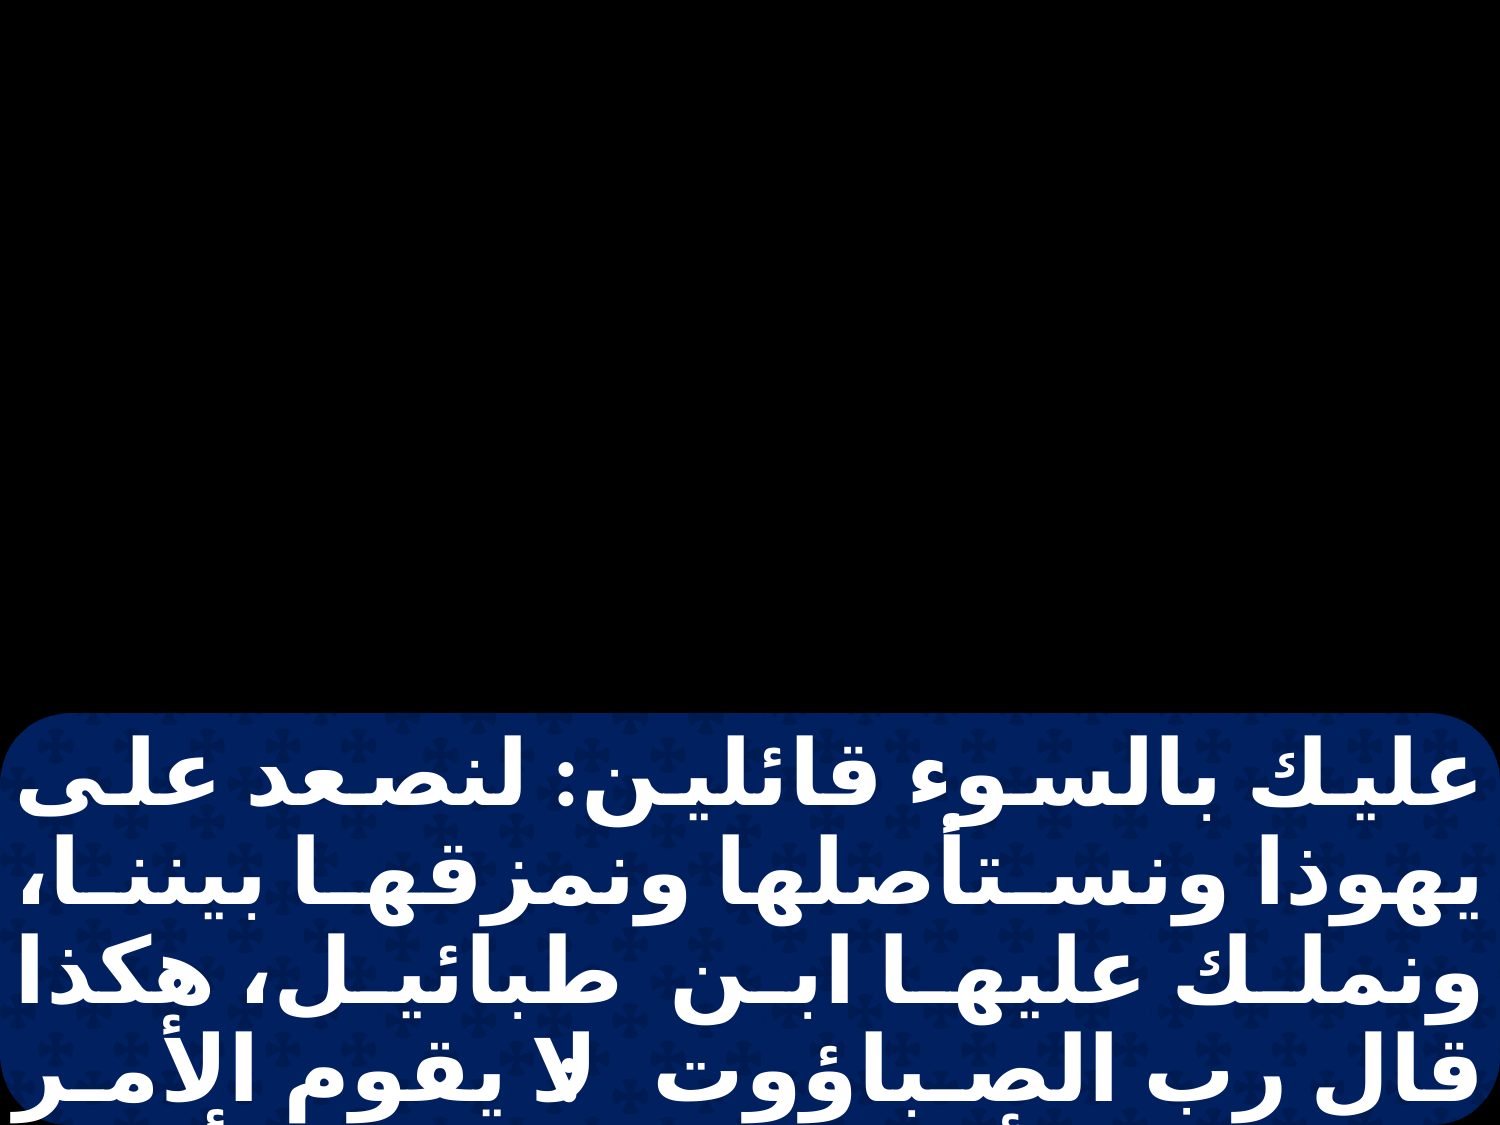

عليك بالسوء قائلين: لنصعد على يهوذا ونستأصلها ونمزقها بيننا، ونملك عليها ابن  طبائيل، هكذا قال رب الصباؤوت: لا يقوم الأمر ولا  يكون لأن دمشق تكون أرام، ورصين يكون رأس